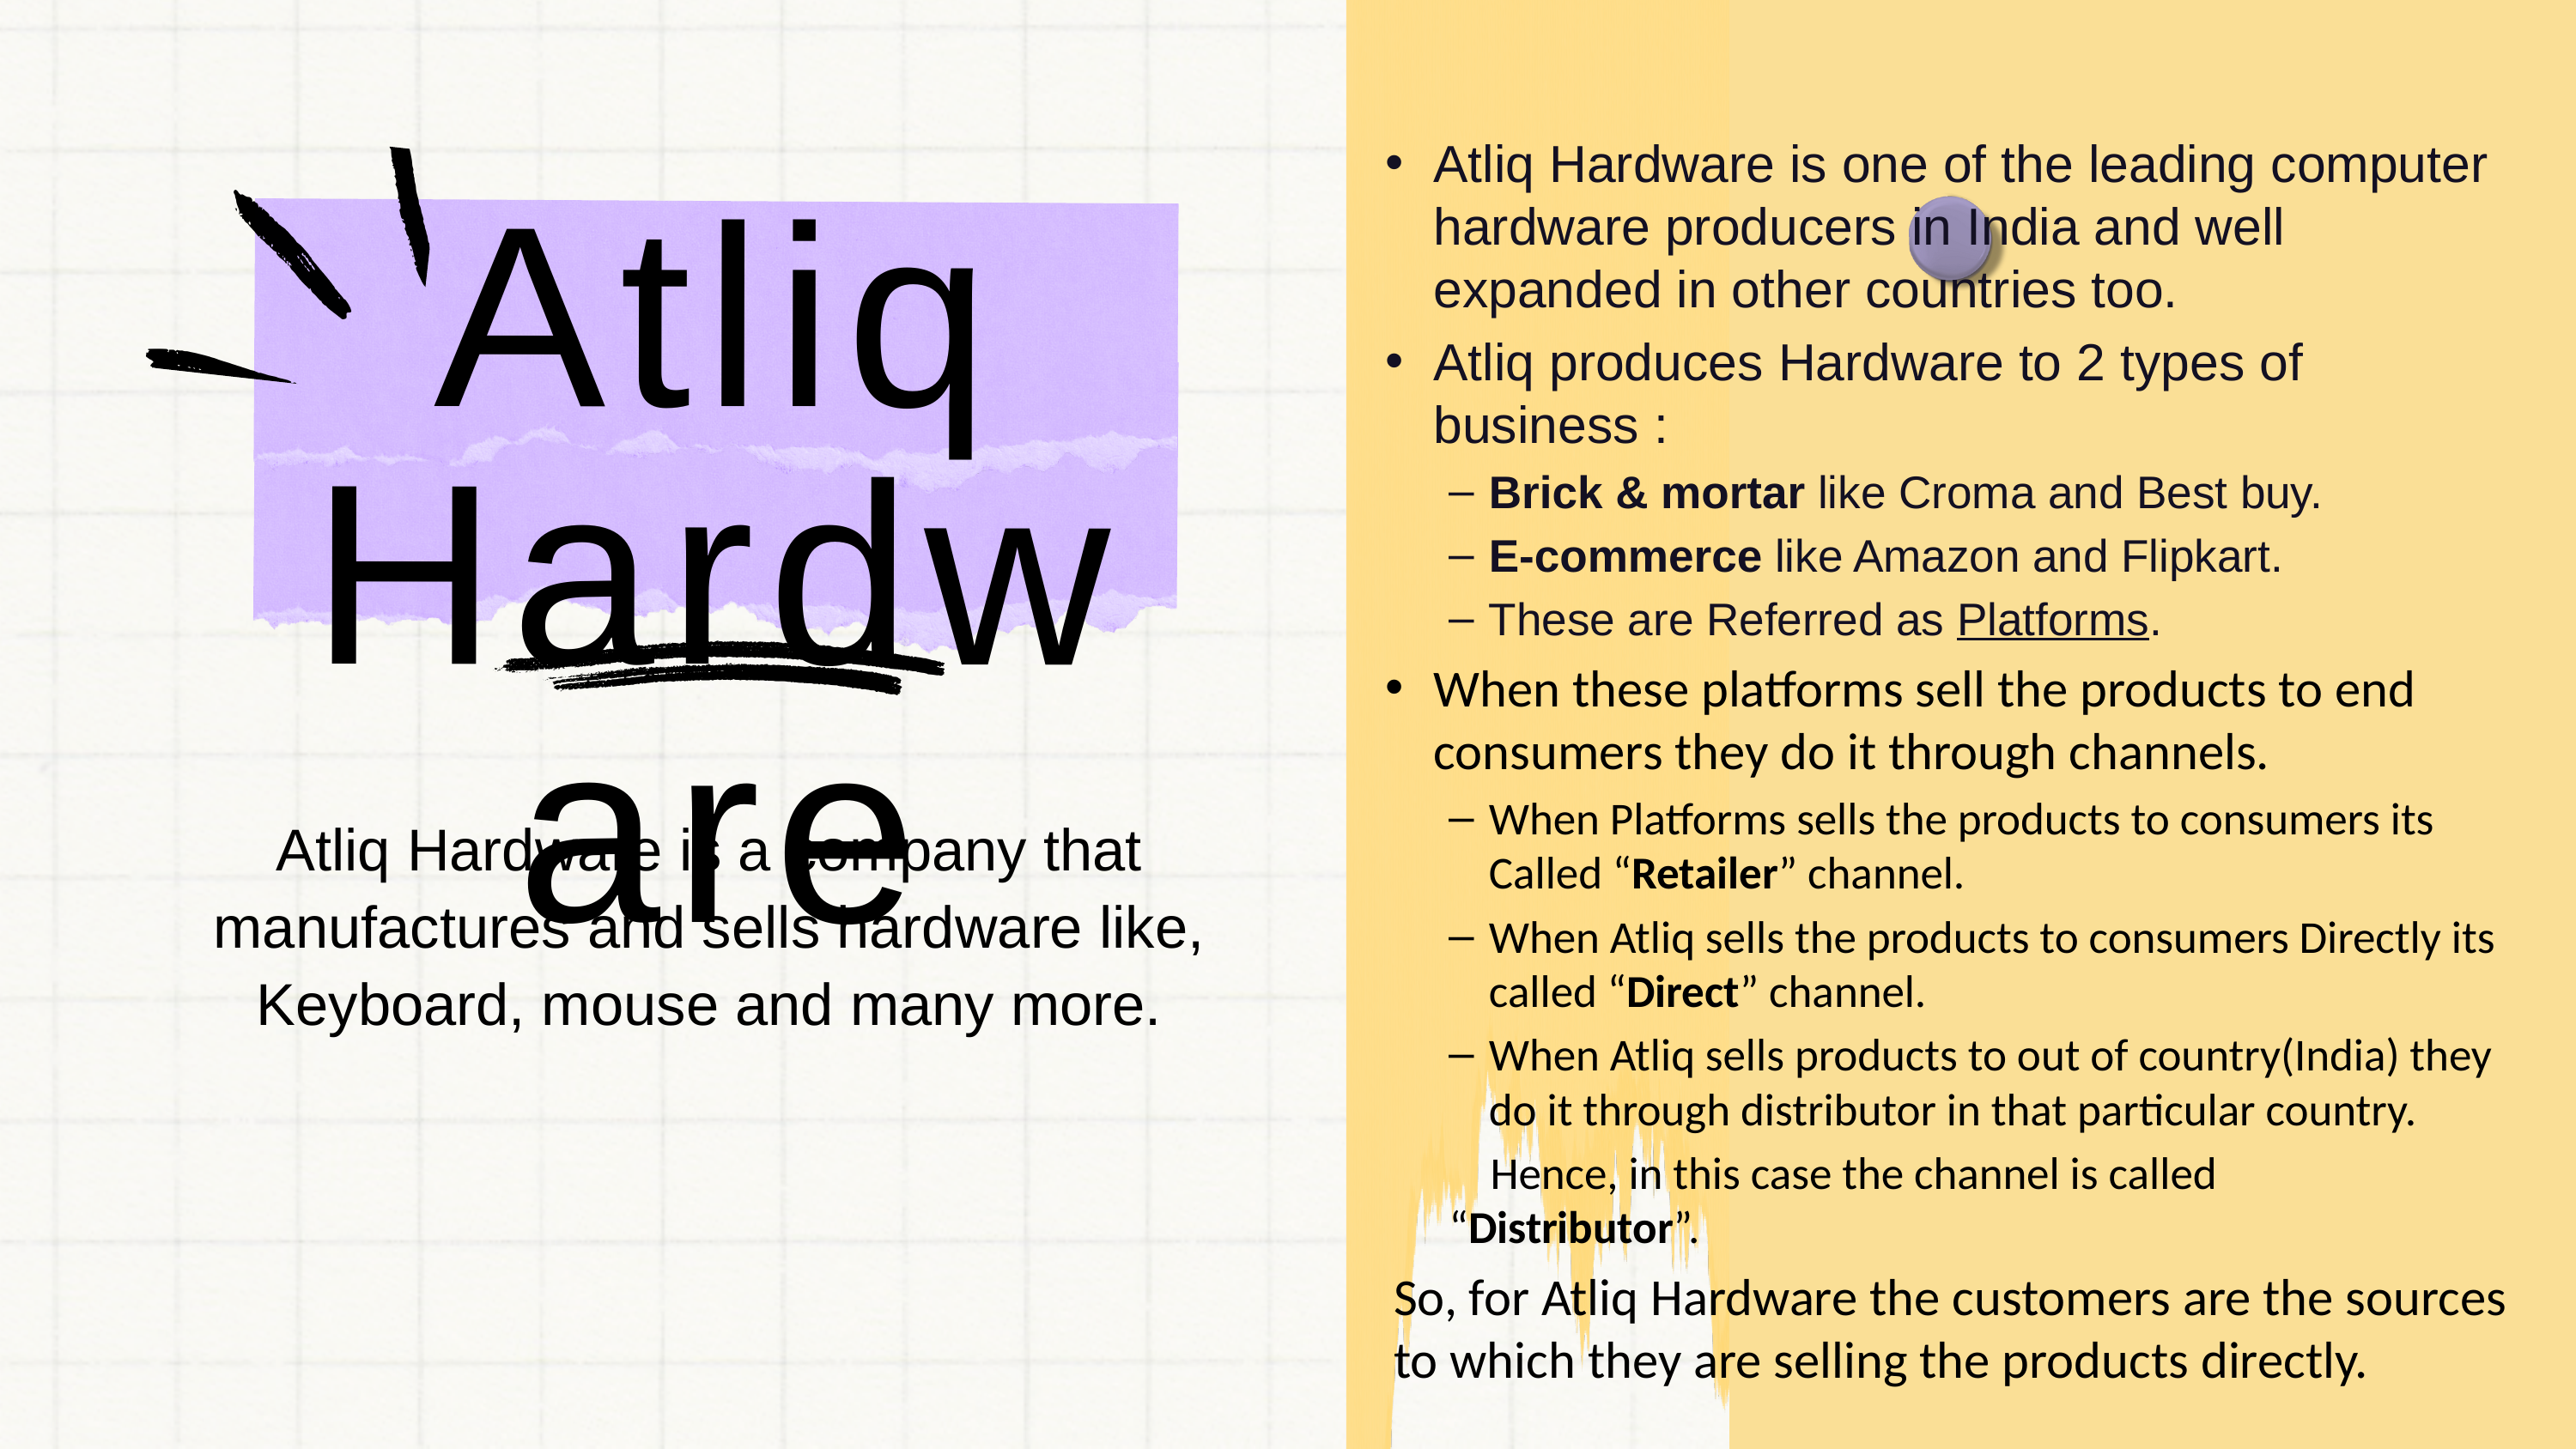

Atliq Hardware is one of the leading computer hardware producers in India and well expanded in other countries too.
Atliq produces Hardware to 2 types of business :
Brick & mortar like Croma and Best buy.
E-commerce like Amazon and Flipkart.
These are Referred as Platforms.
When these platforms sell the products to end consumers they do it through channels.
When Platforms sells the products to consumers its Called “Retailer” channel.
When Atliq sells the products to consumers Directly its called “Direct” channel.
When Atliq sells products to out of country(India) they do it through distributor in that particular country.
    Hence, in this case the channel is called     “Distributor”.
So, for Atliq Hardware the customers are the sources to which they are selling the products directly.

Atliq Hardware

Atliq Hardware is a company that manufactures and sells hardware like, Keyboard, mouse and many more.